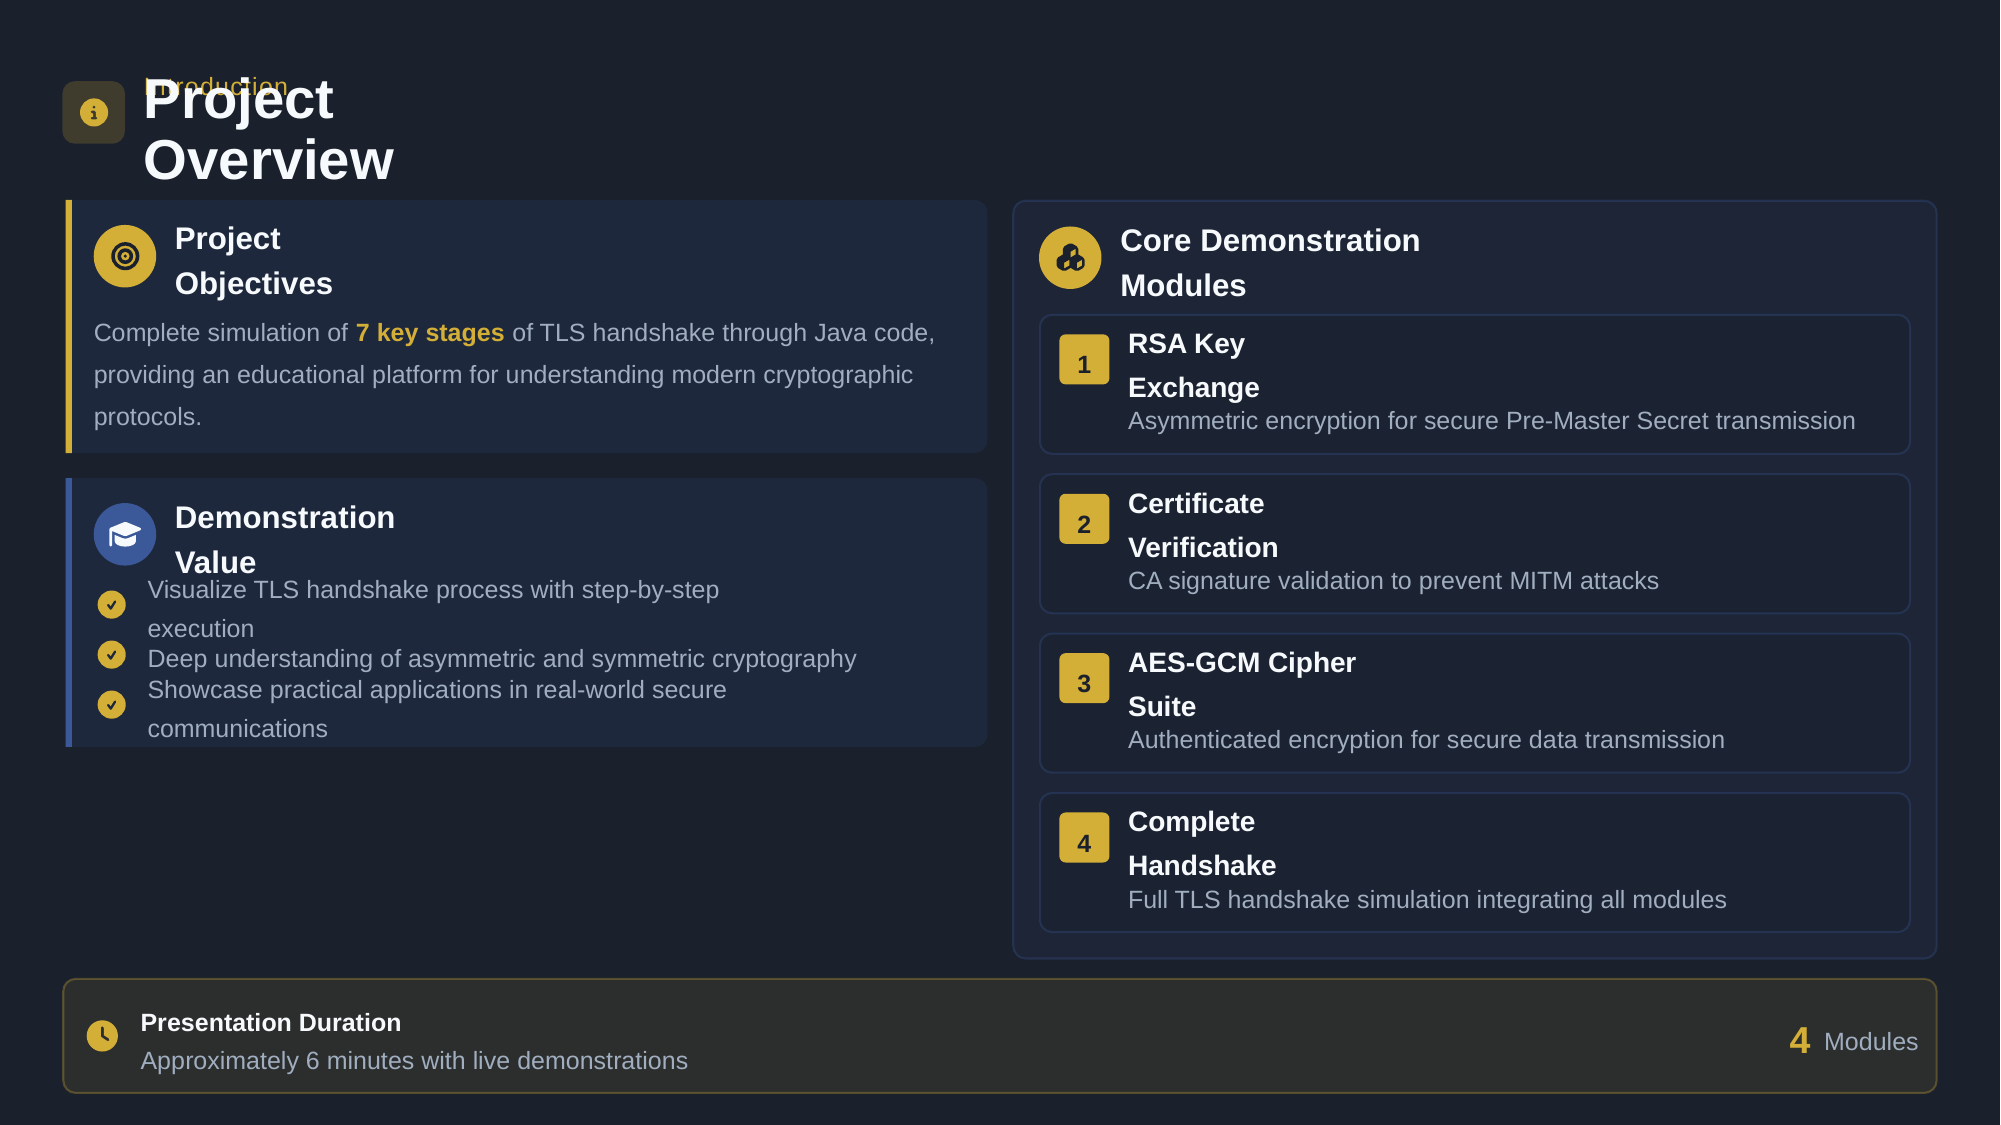

Introduction

Project Overview

Project Objectives
Core Demonstration Modules

Complete simulation of 7 key stages of TLS handshake through Java code, providing an educational platform for understanding modern cryptographic protocols.

1

RSA Key Exchange
Asymmetric encryption for secure Pre-Master Secret transmission

2

Certificate Verification

Demonstration Value

CA signature validation to prevent MITM attacks
Visualize TLS handshake process with step-by-step execution

Deep understanding of asymmetric and symmetric cryptography

3

AES-GCM Cipher Suite
Showcase practical applications in real-world secure communications

Authenticated encryption for secure data transmission

4

Complete Handshake
Full TLS handshake simulation integrating all modules

Presentation Duration
4
Modules

Approximately 6 minutes with live demonstrations